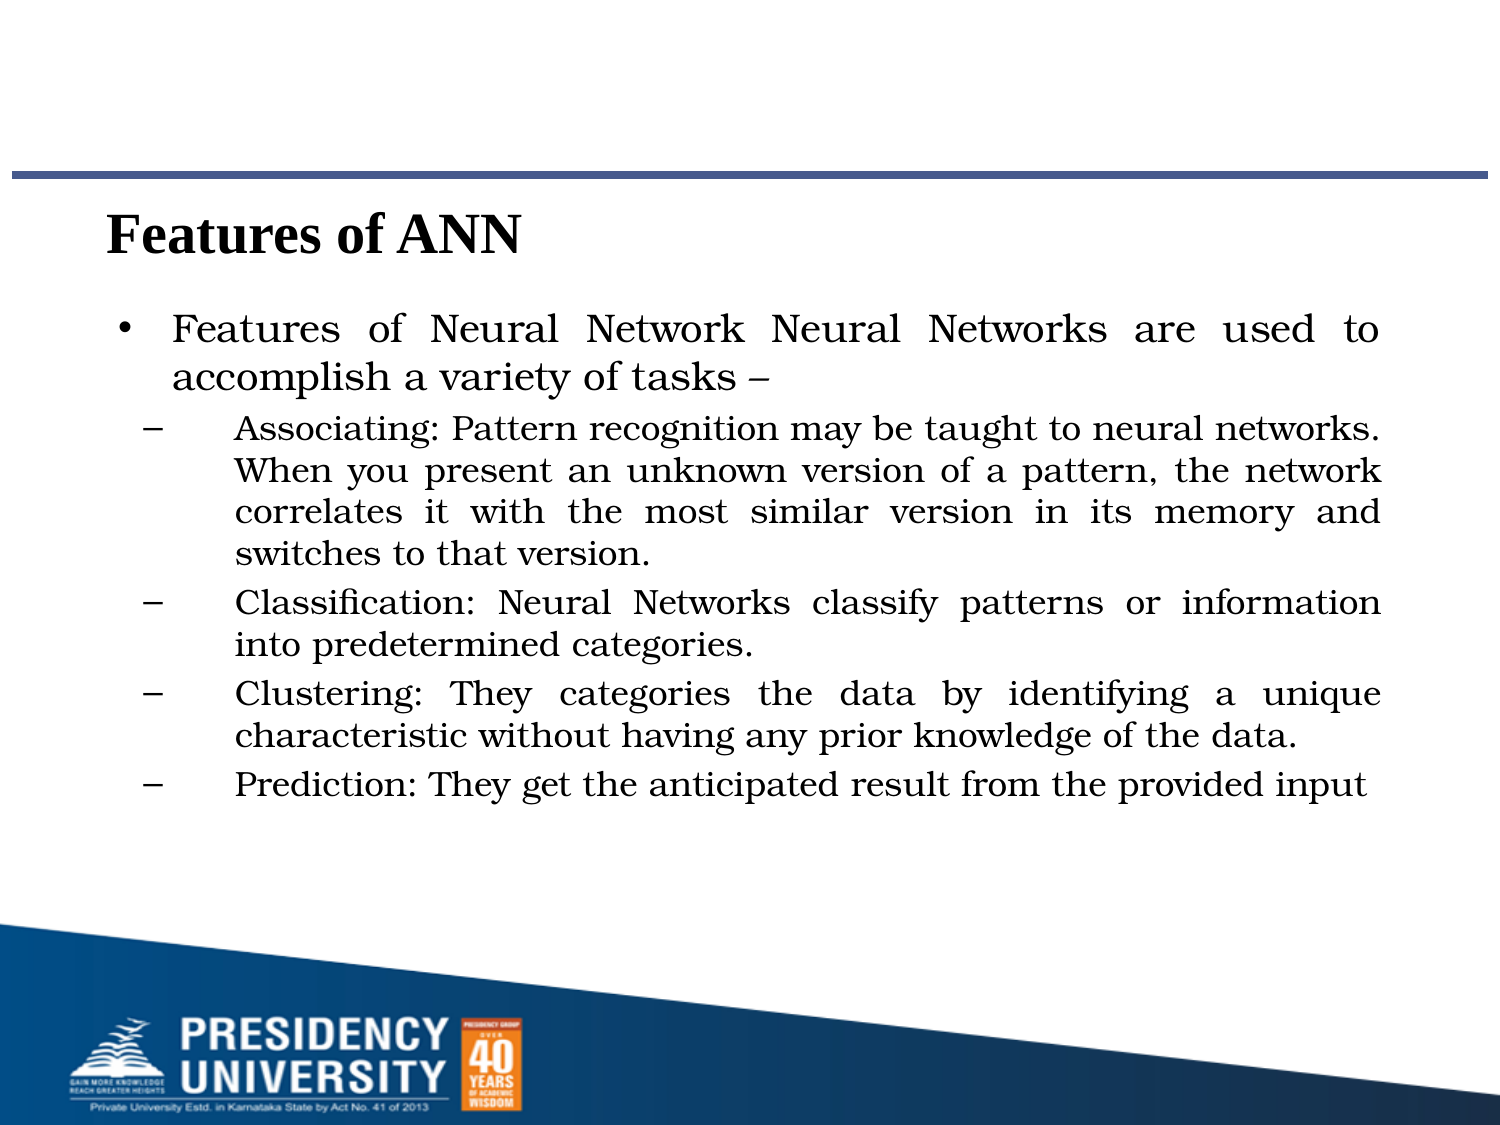

# Features of ANN
Features of Neural Network Neural Networks are used to accomplish a variety of tasks –
Associating: Pattern recognition may be taught to neural networks. When you present an unknown version of a pattern, the network correlates it with the most similar version in its memory and switches to that version.
Classification: Neural Networks classify patterns or information into predetermined categories.
Clustering: They categories the data by identifying a unique characteristic without having any prior knowledge of the data.
Prediction: They get the anticipated result from the provided input